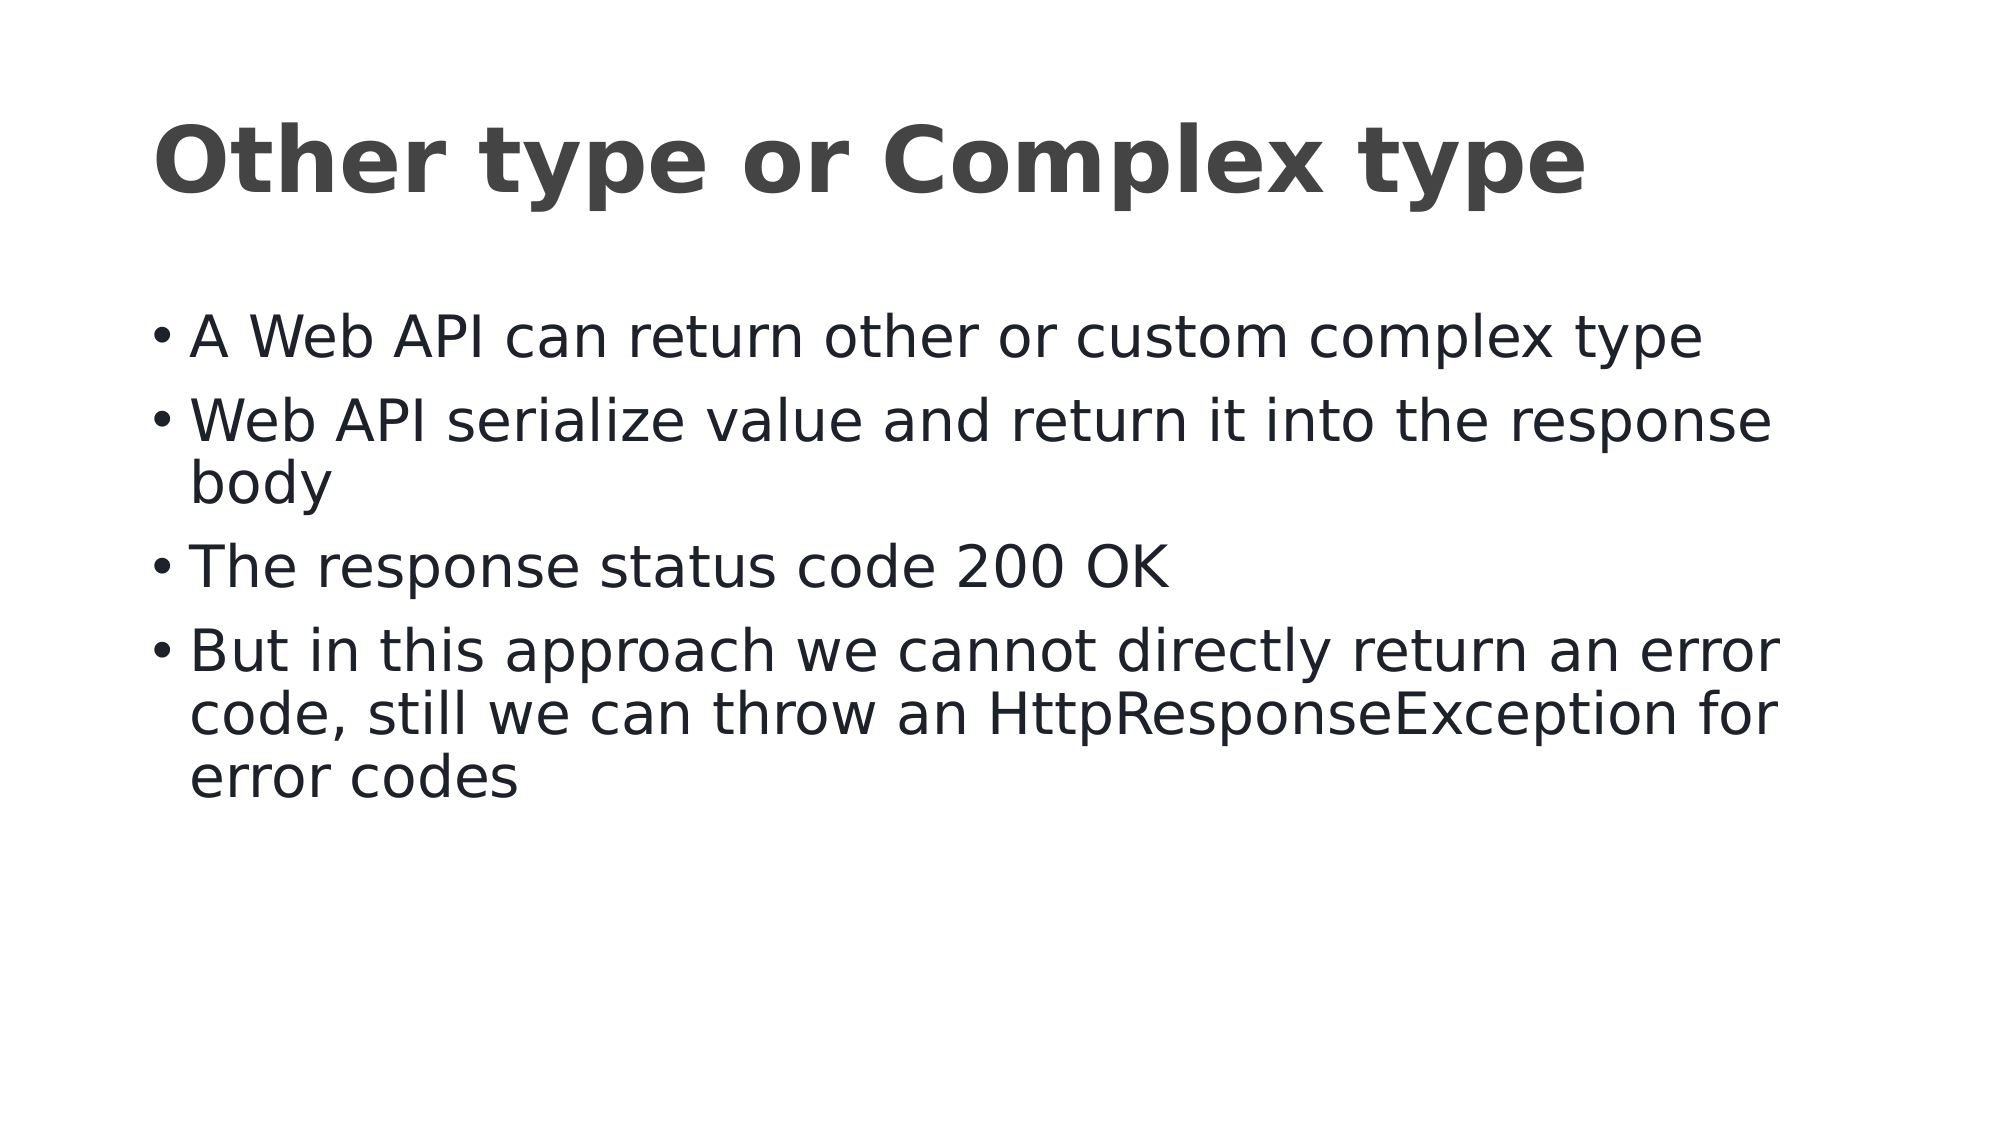

# Other type or Complex type
A Web API can return other or custom complex type
Web API serialize value and return it into the response body
The response status code 200 OK
But in this approach we cannot directly return an error code, still we can throw an HttpResponseException for error codes